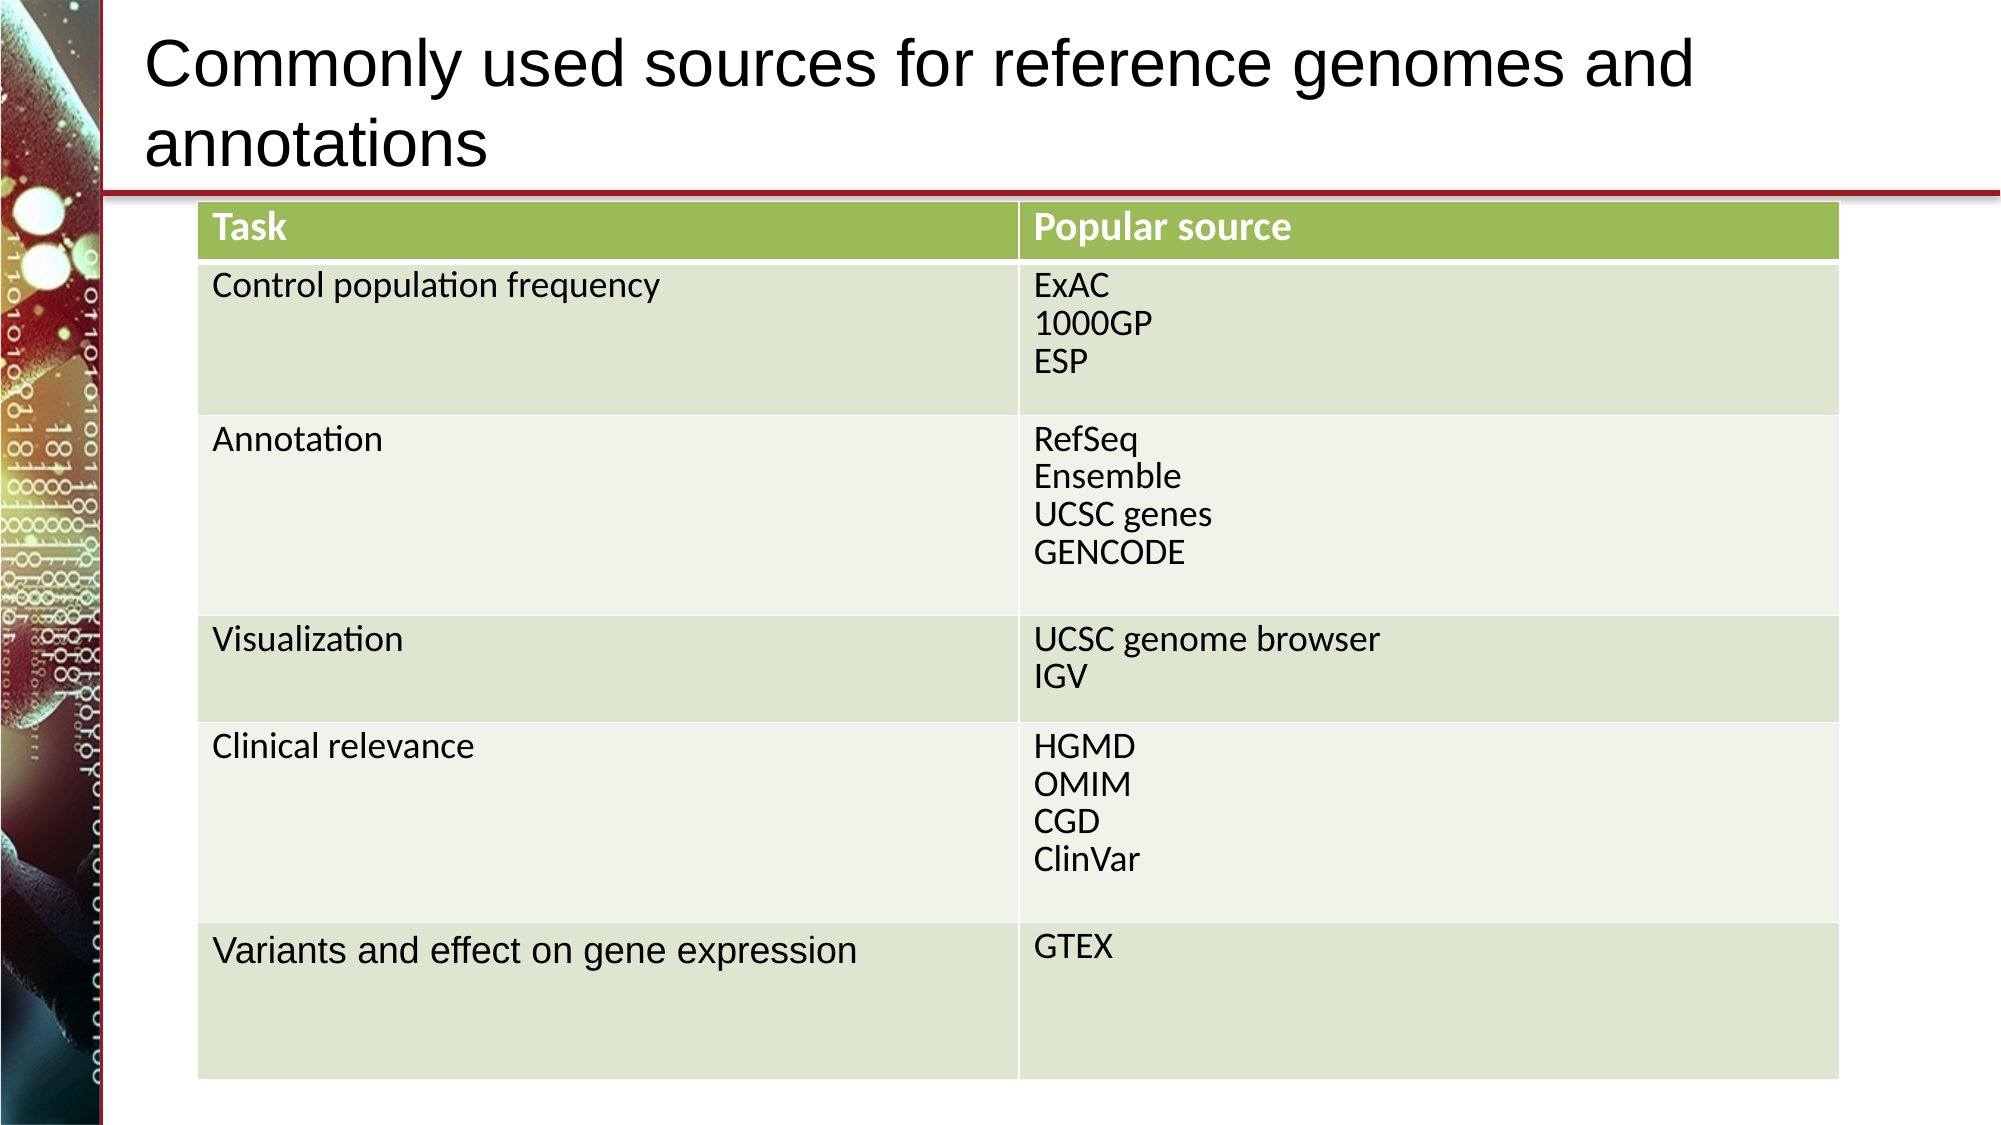

# Commonly used sources for reference genomes and annotations
| Task | Popular source |
| --- | --- |
| Control population frequency | ExAC 1000GP ESP |
| Annotation | RefSeq Ensemble UCSC genes GENCODE |
| Visualization | UCSC genome browser IGV |
| Clinical relevance | HGMD OMIM CGD ClinVar |
| Variants and effect on gene expression | GTEX |